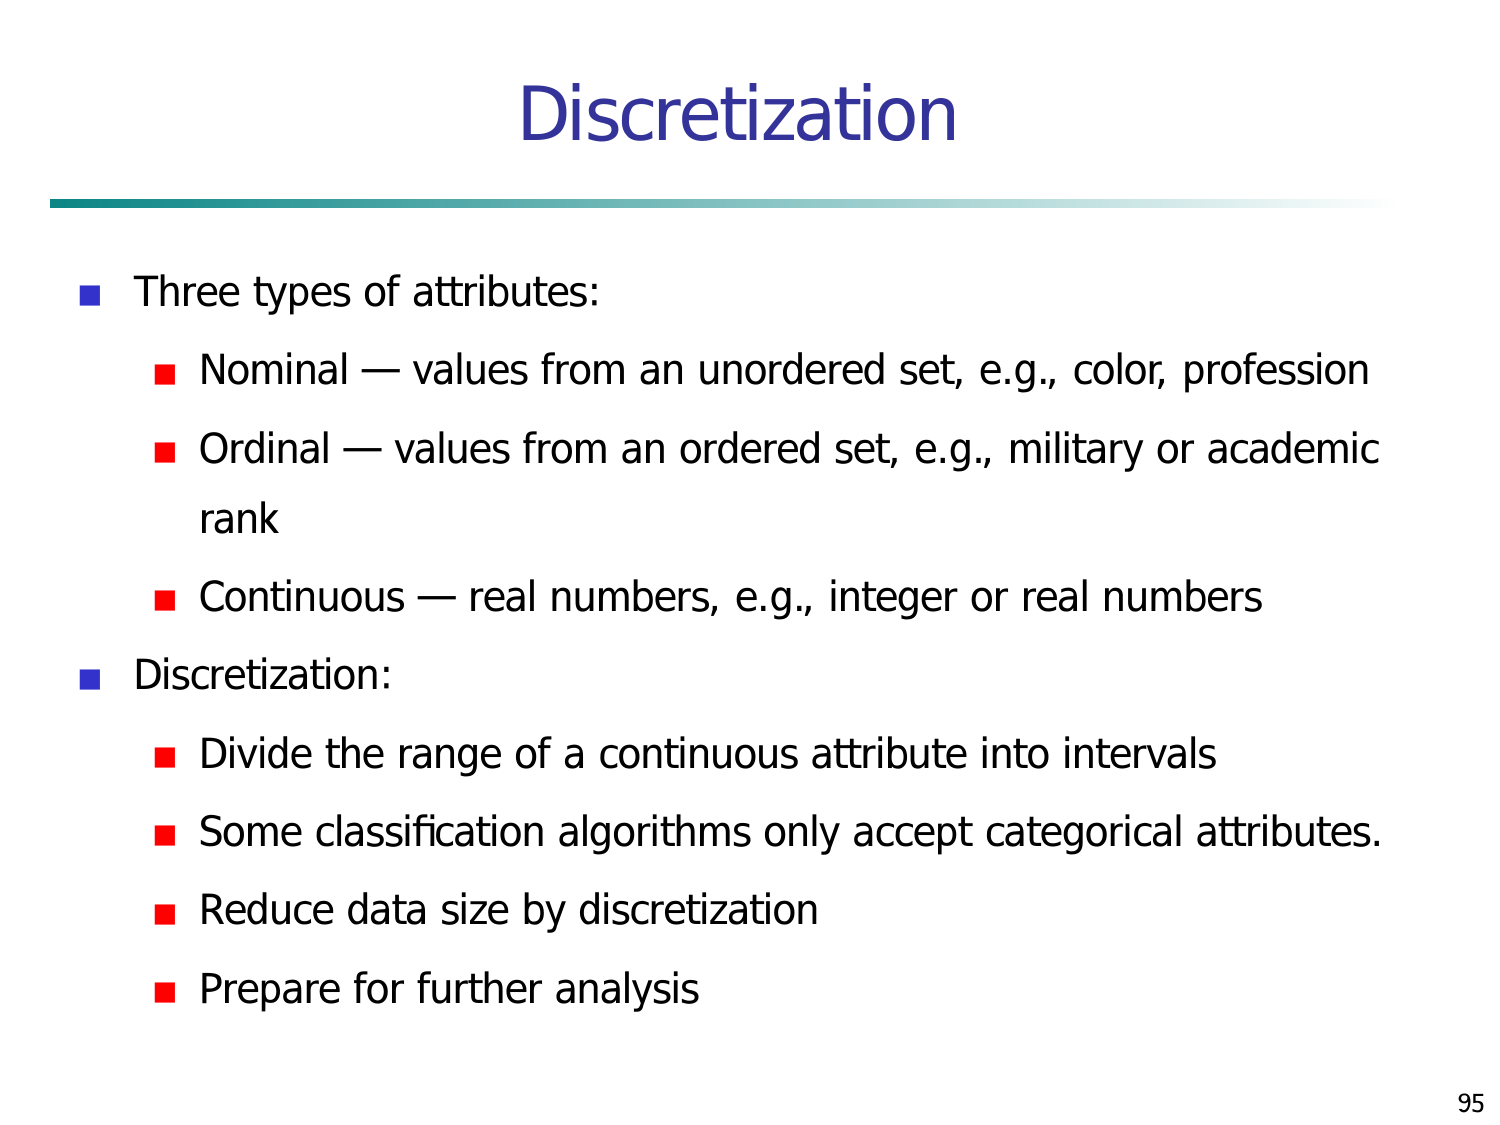

# Discretization
Three types of attributes:
Nominal — values from an unordered set, e.g., color, profession
Ordinal — values from an ordered set, e.g., military or academic rank
Continuous — real numbers, e.g., integer or real numbers
Discretization:
Divide the range of a continuous attribute into intervals
Some classification algorithms only accept categorical attributes.
Reduce data size by discretization
Prepare for further analysis
95